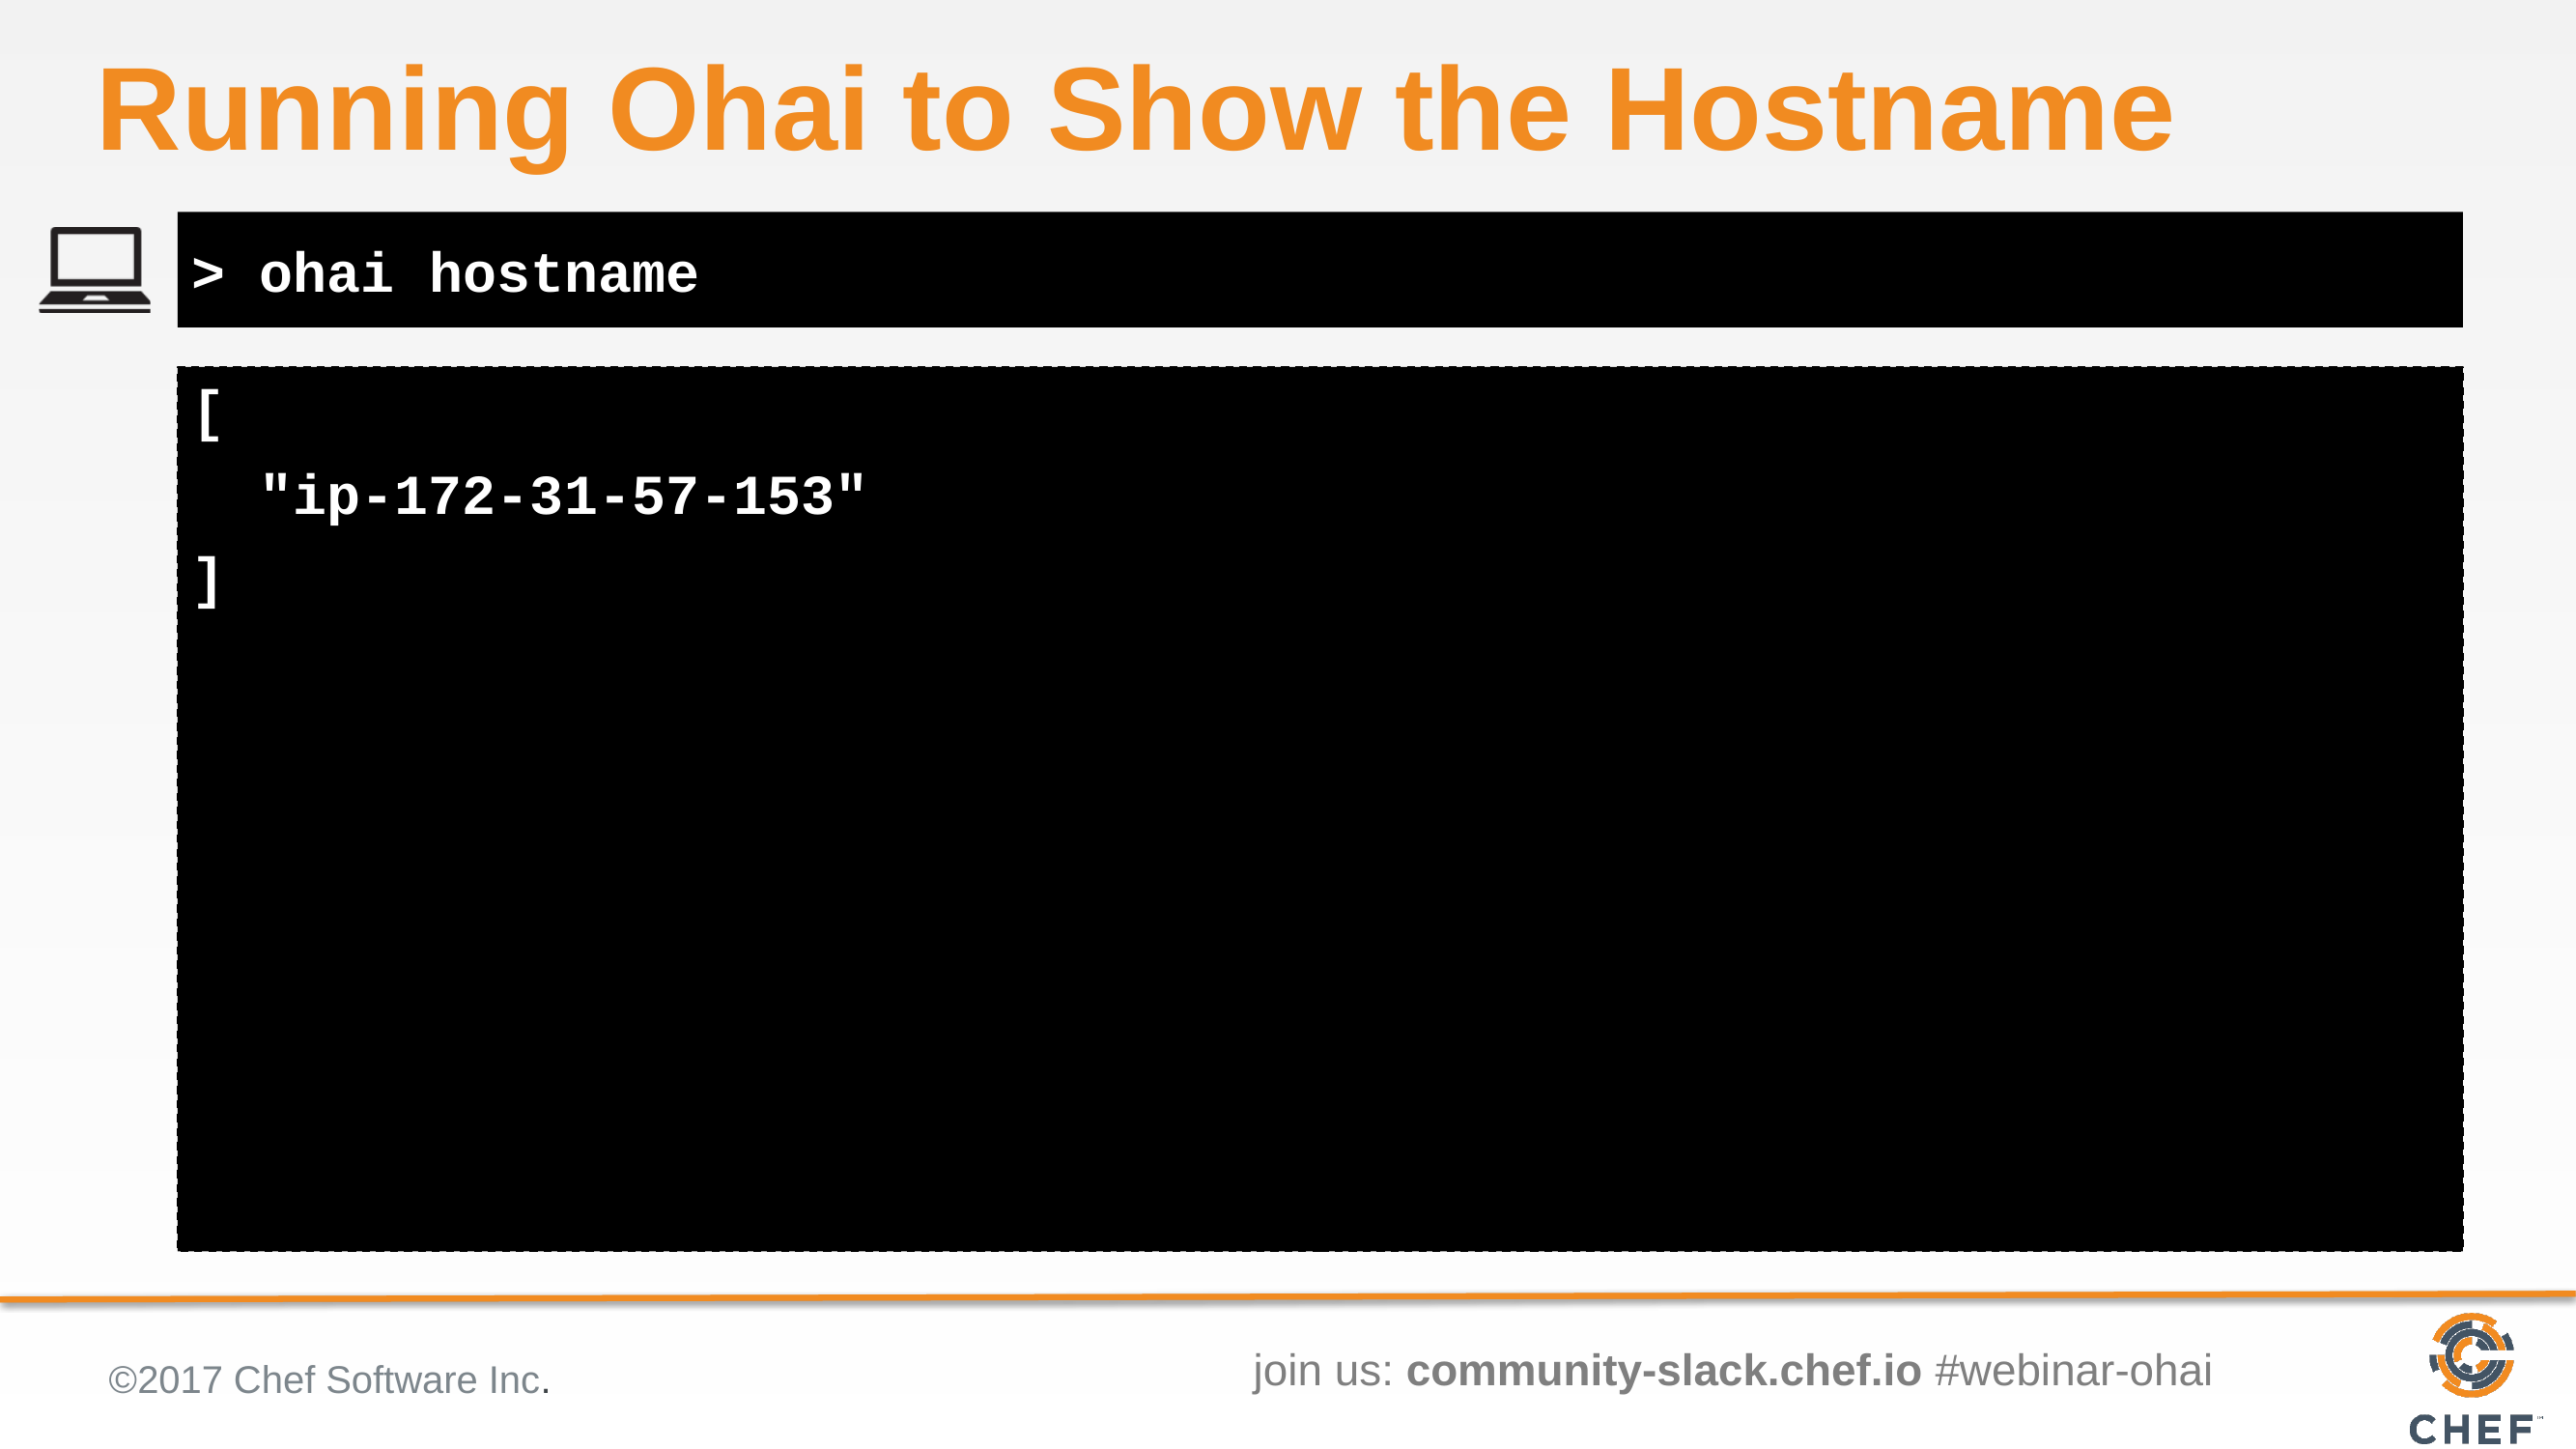

# Running Ohai to Show the Hostname
> ohai hostname
[
  "ip-172-31-57-153"
]